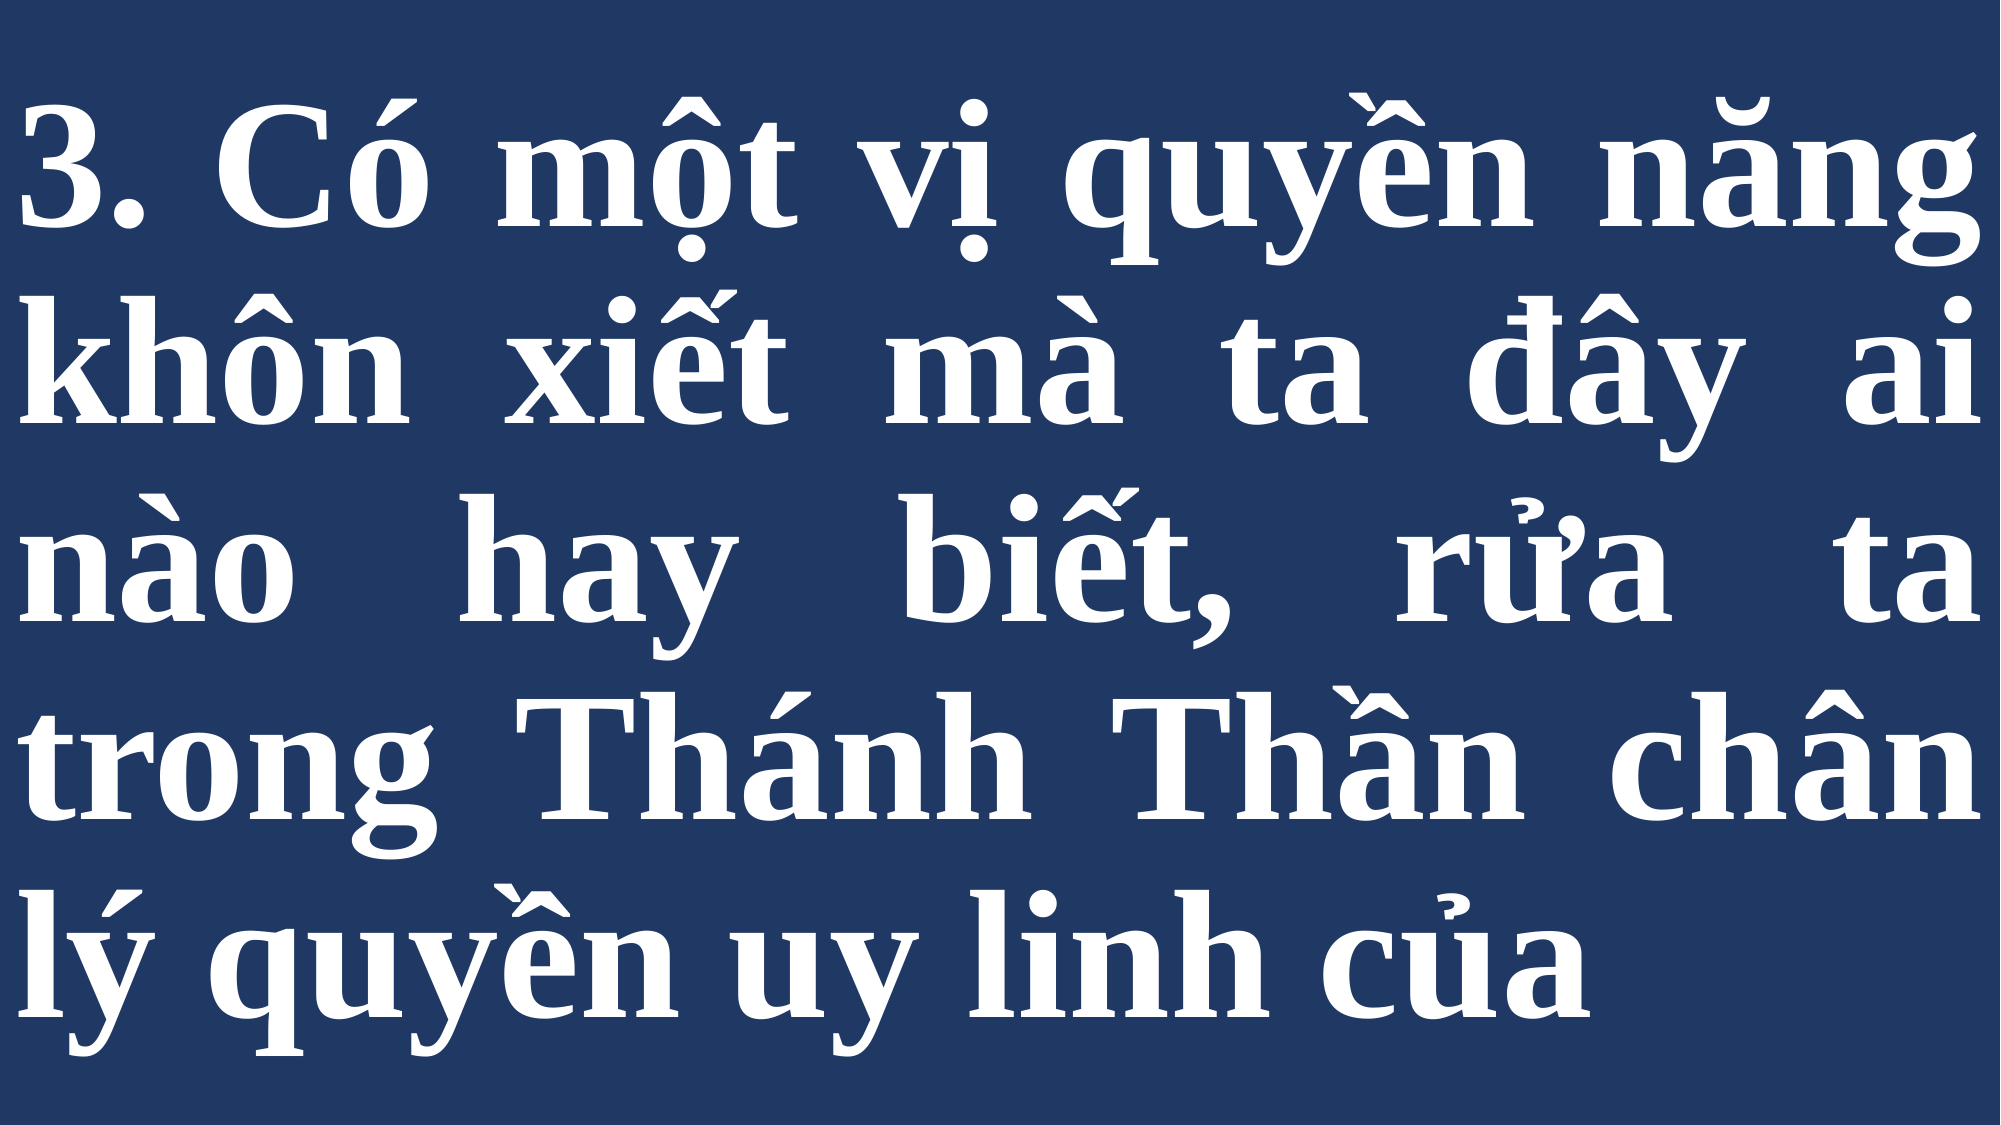

# 3. Có một vị quyền năng khôn xiết mà ta đây ai nào hay biết, rửa ta trong Thánh Thần chân lý quyền uy linh của